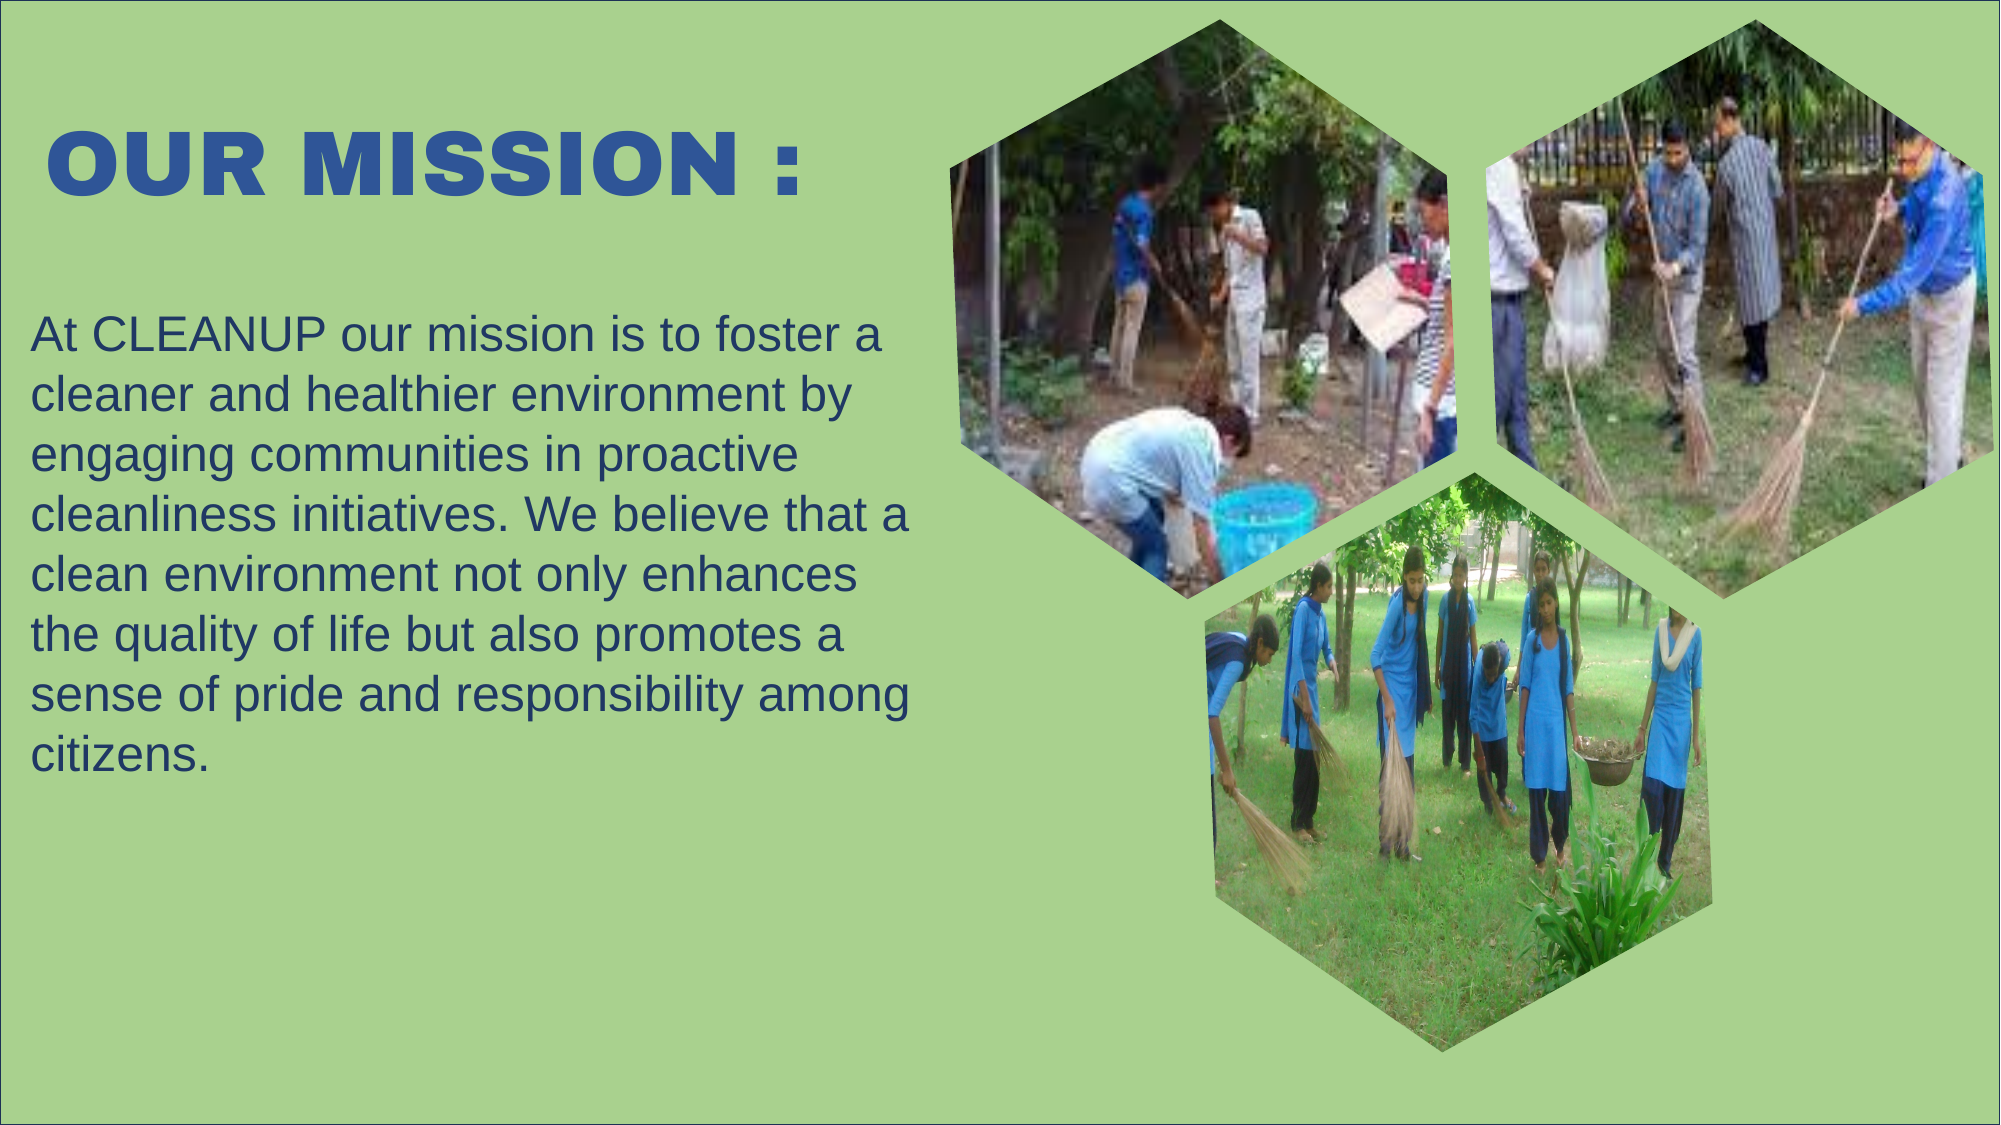

OUR MISSION :
At CLEANUP our mission is to foster a cleaner and healthier environment by engaging communities in proactive cleanliness initiatives. We believe that a clean environment not only enhances the quality of life but also promotes a sense of pride and responsibility among citizens.